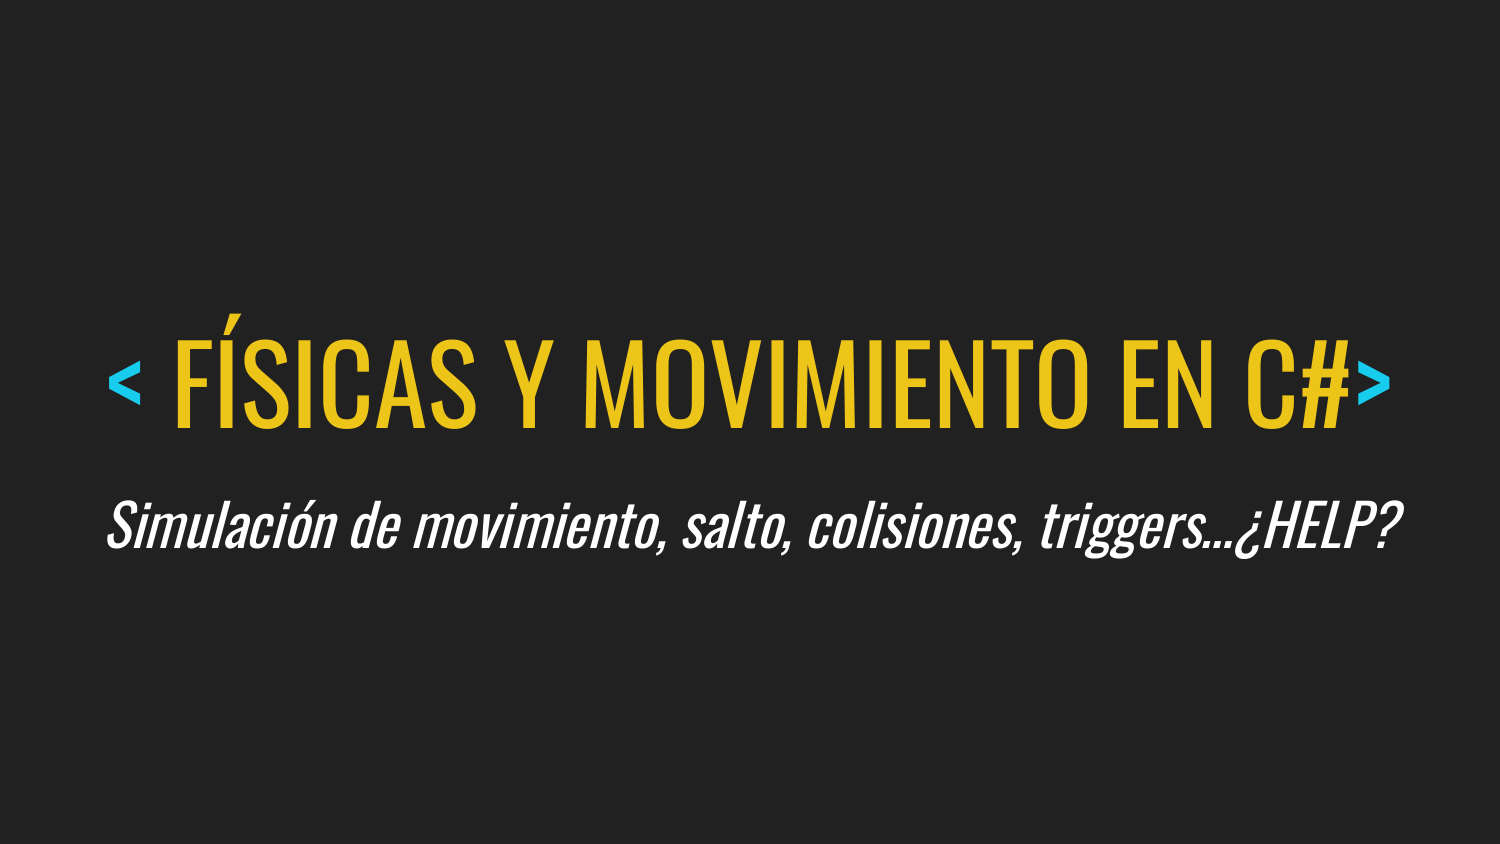

# < FÍSICAS Y MOVIMIENTO EN C#>
Simulación de movimiento, salto, colisiones, triggers…¿HELP?